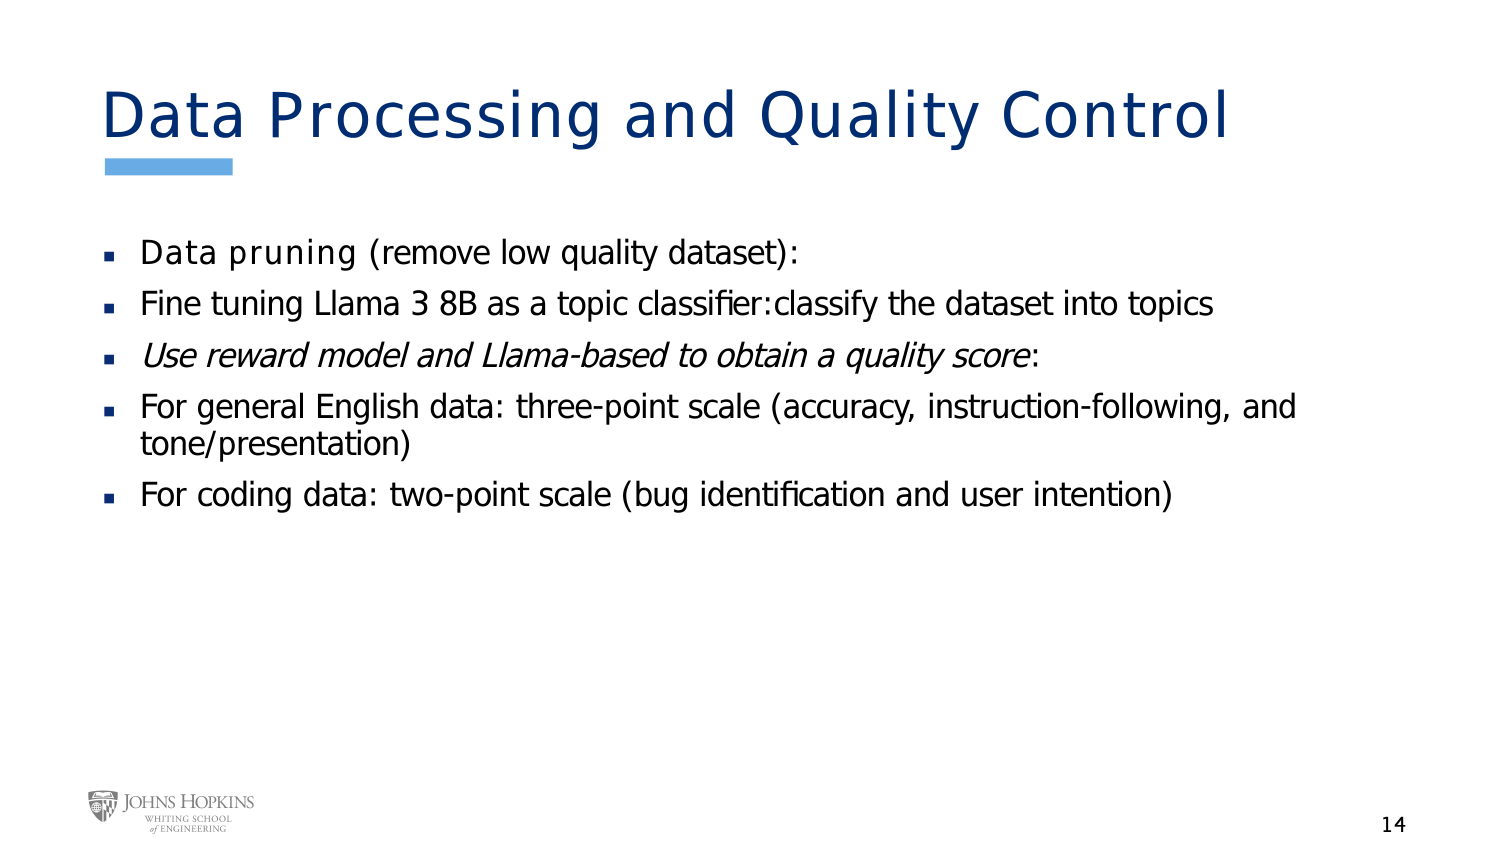

# Data Processing and Quality Control
Data pruning (remove low quality dataset):
Fine tuning Llama 3 8B as a topic classifier:classify the dataset into topics
Use reward model and Llama-based to obtain a quality score:
For general English data: three-point scale (accuracy, instruction-following, and tone/presentation)
For coding data: two-point scale (bug identification and user intention)